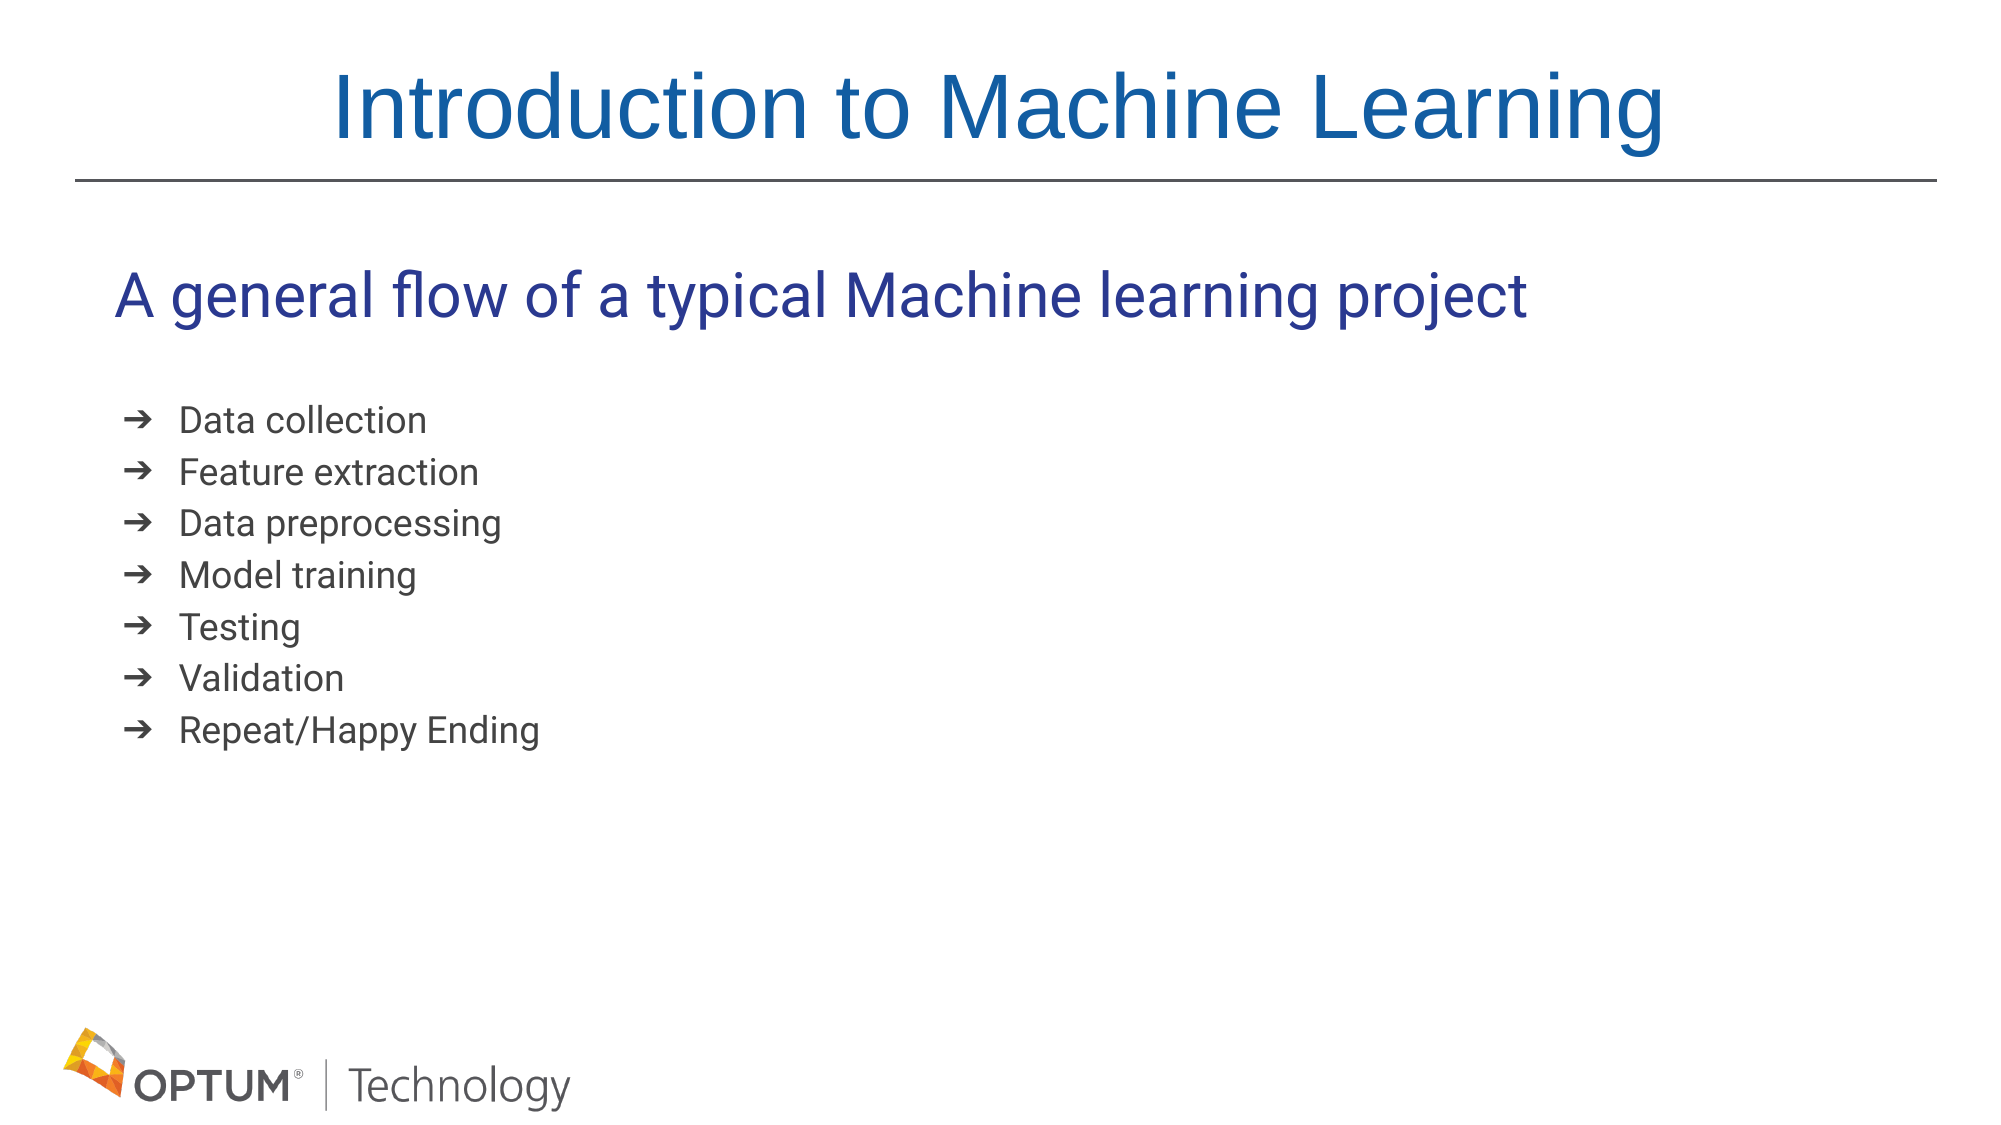

Introduction to Machine Learning
A general flow of a typical Machine learning project

Data collection
Feature extraction
Data preprocessing
Model training
Testing
Validation
Repeat/Happy Ending